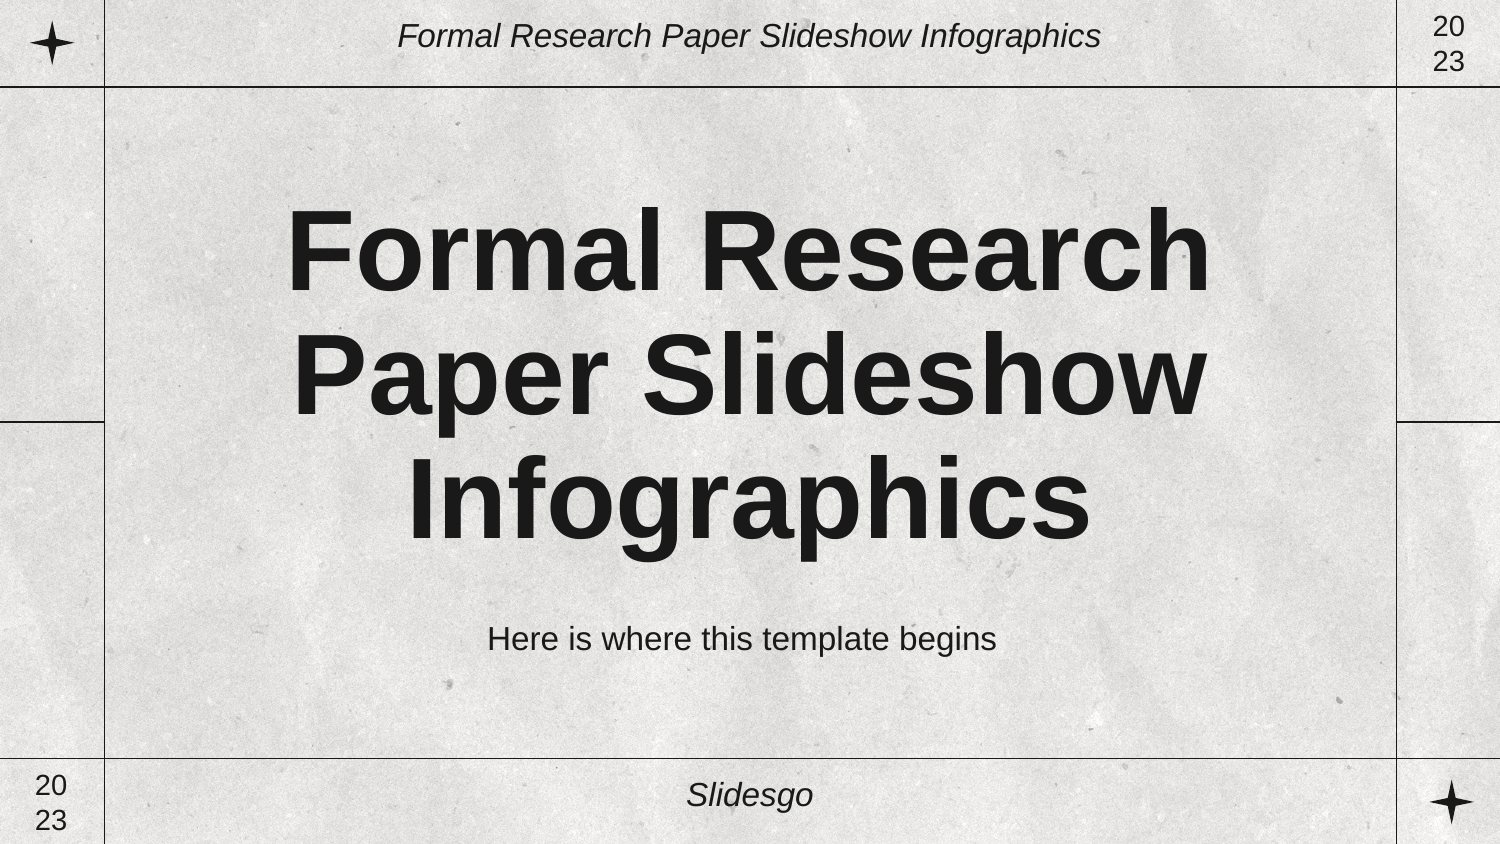

Formal Research Paper Slideshow Infographics
20
23
# Formal Research
Paper Slideshow Infographics
Here is where this template begins
Slidesgo
20
23